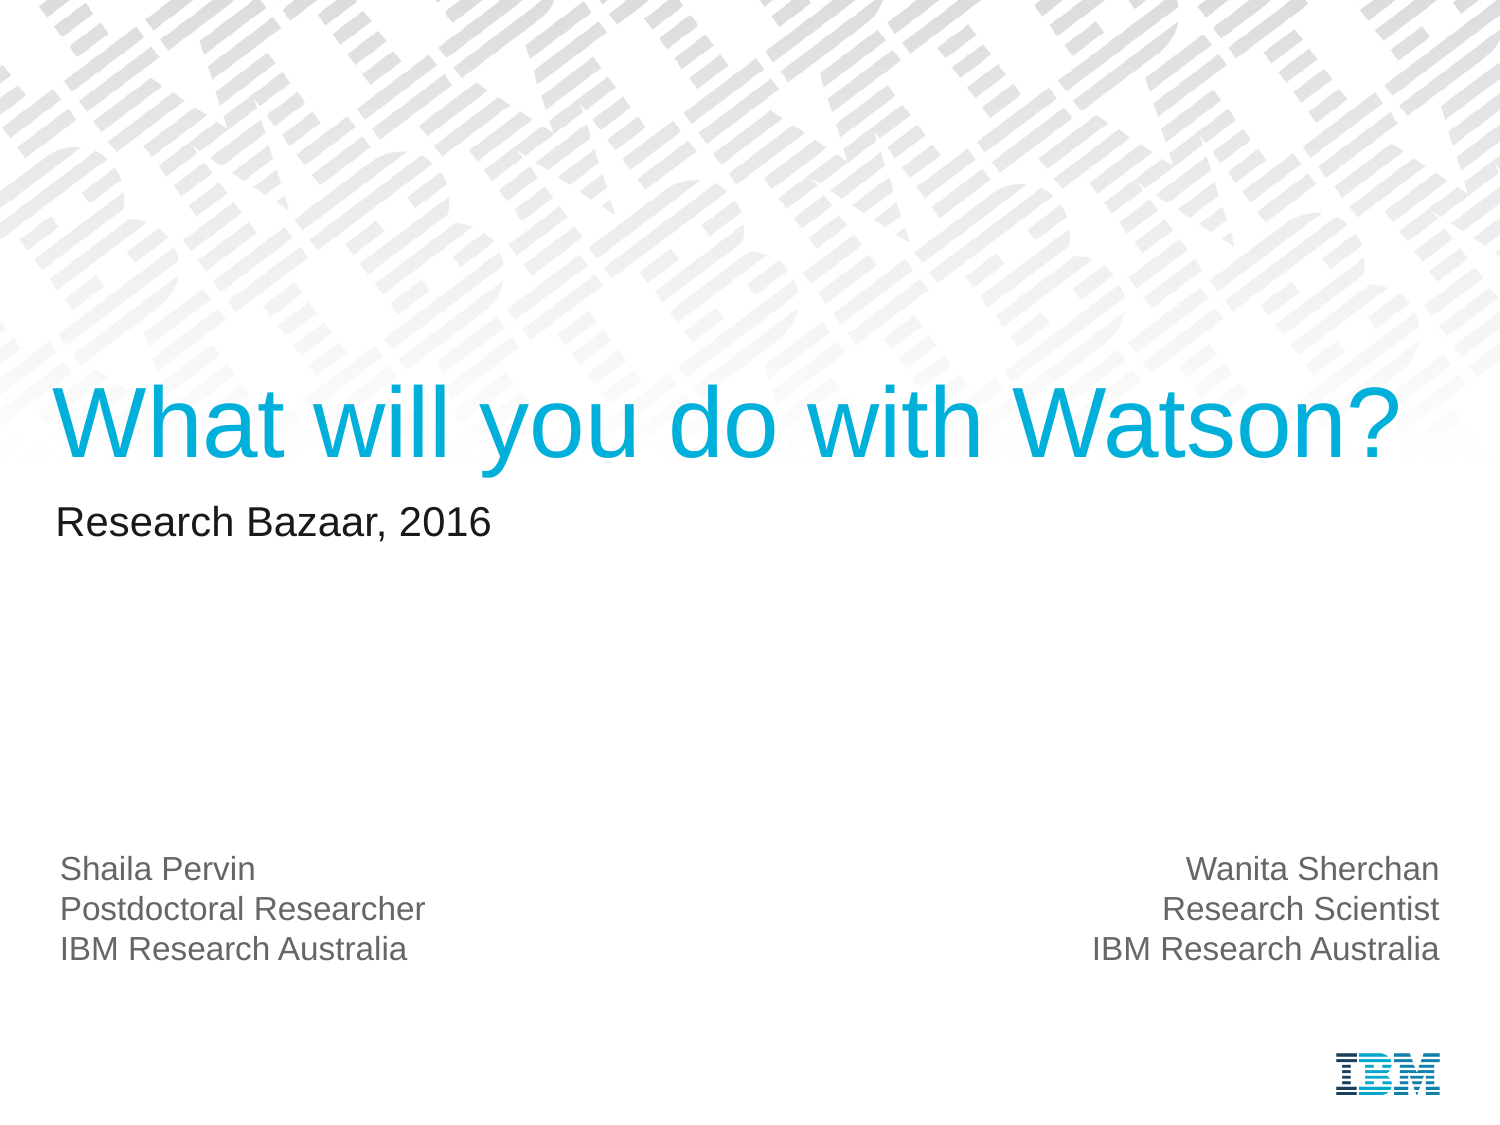

# What will you do with Watson?
Research Bazaar, 2016
Shaila Pervin
Postdoctoral Researcher
IBM Research Australia
Wanita Sherchan
Research Scientist
IBM Research Australia